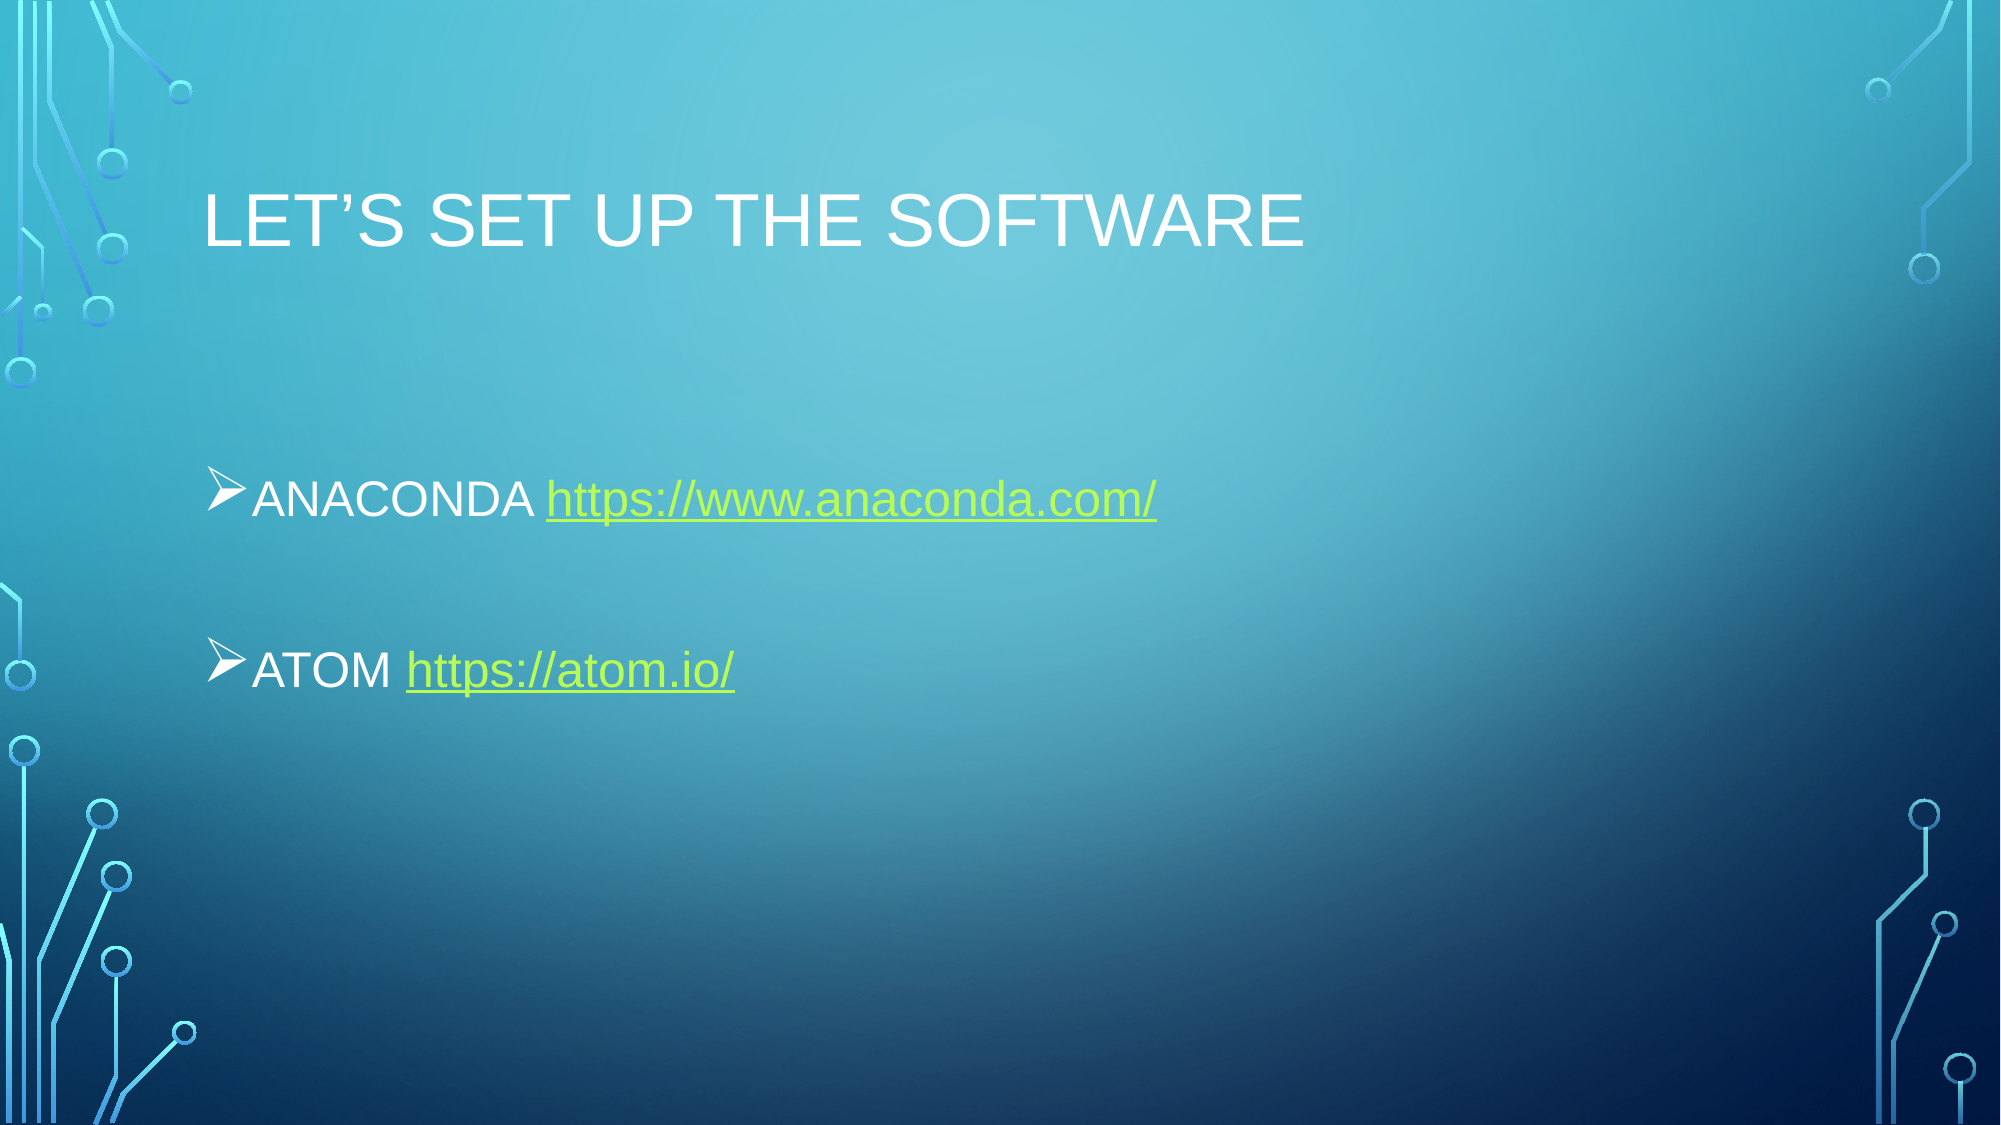

# Let’s set up the software
ANACONDA https://www.anaconda.com/
ATOM https://atom.io/